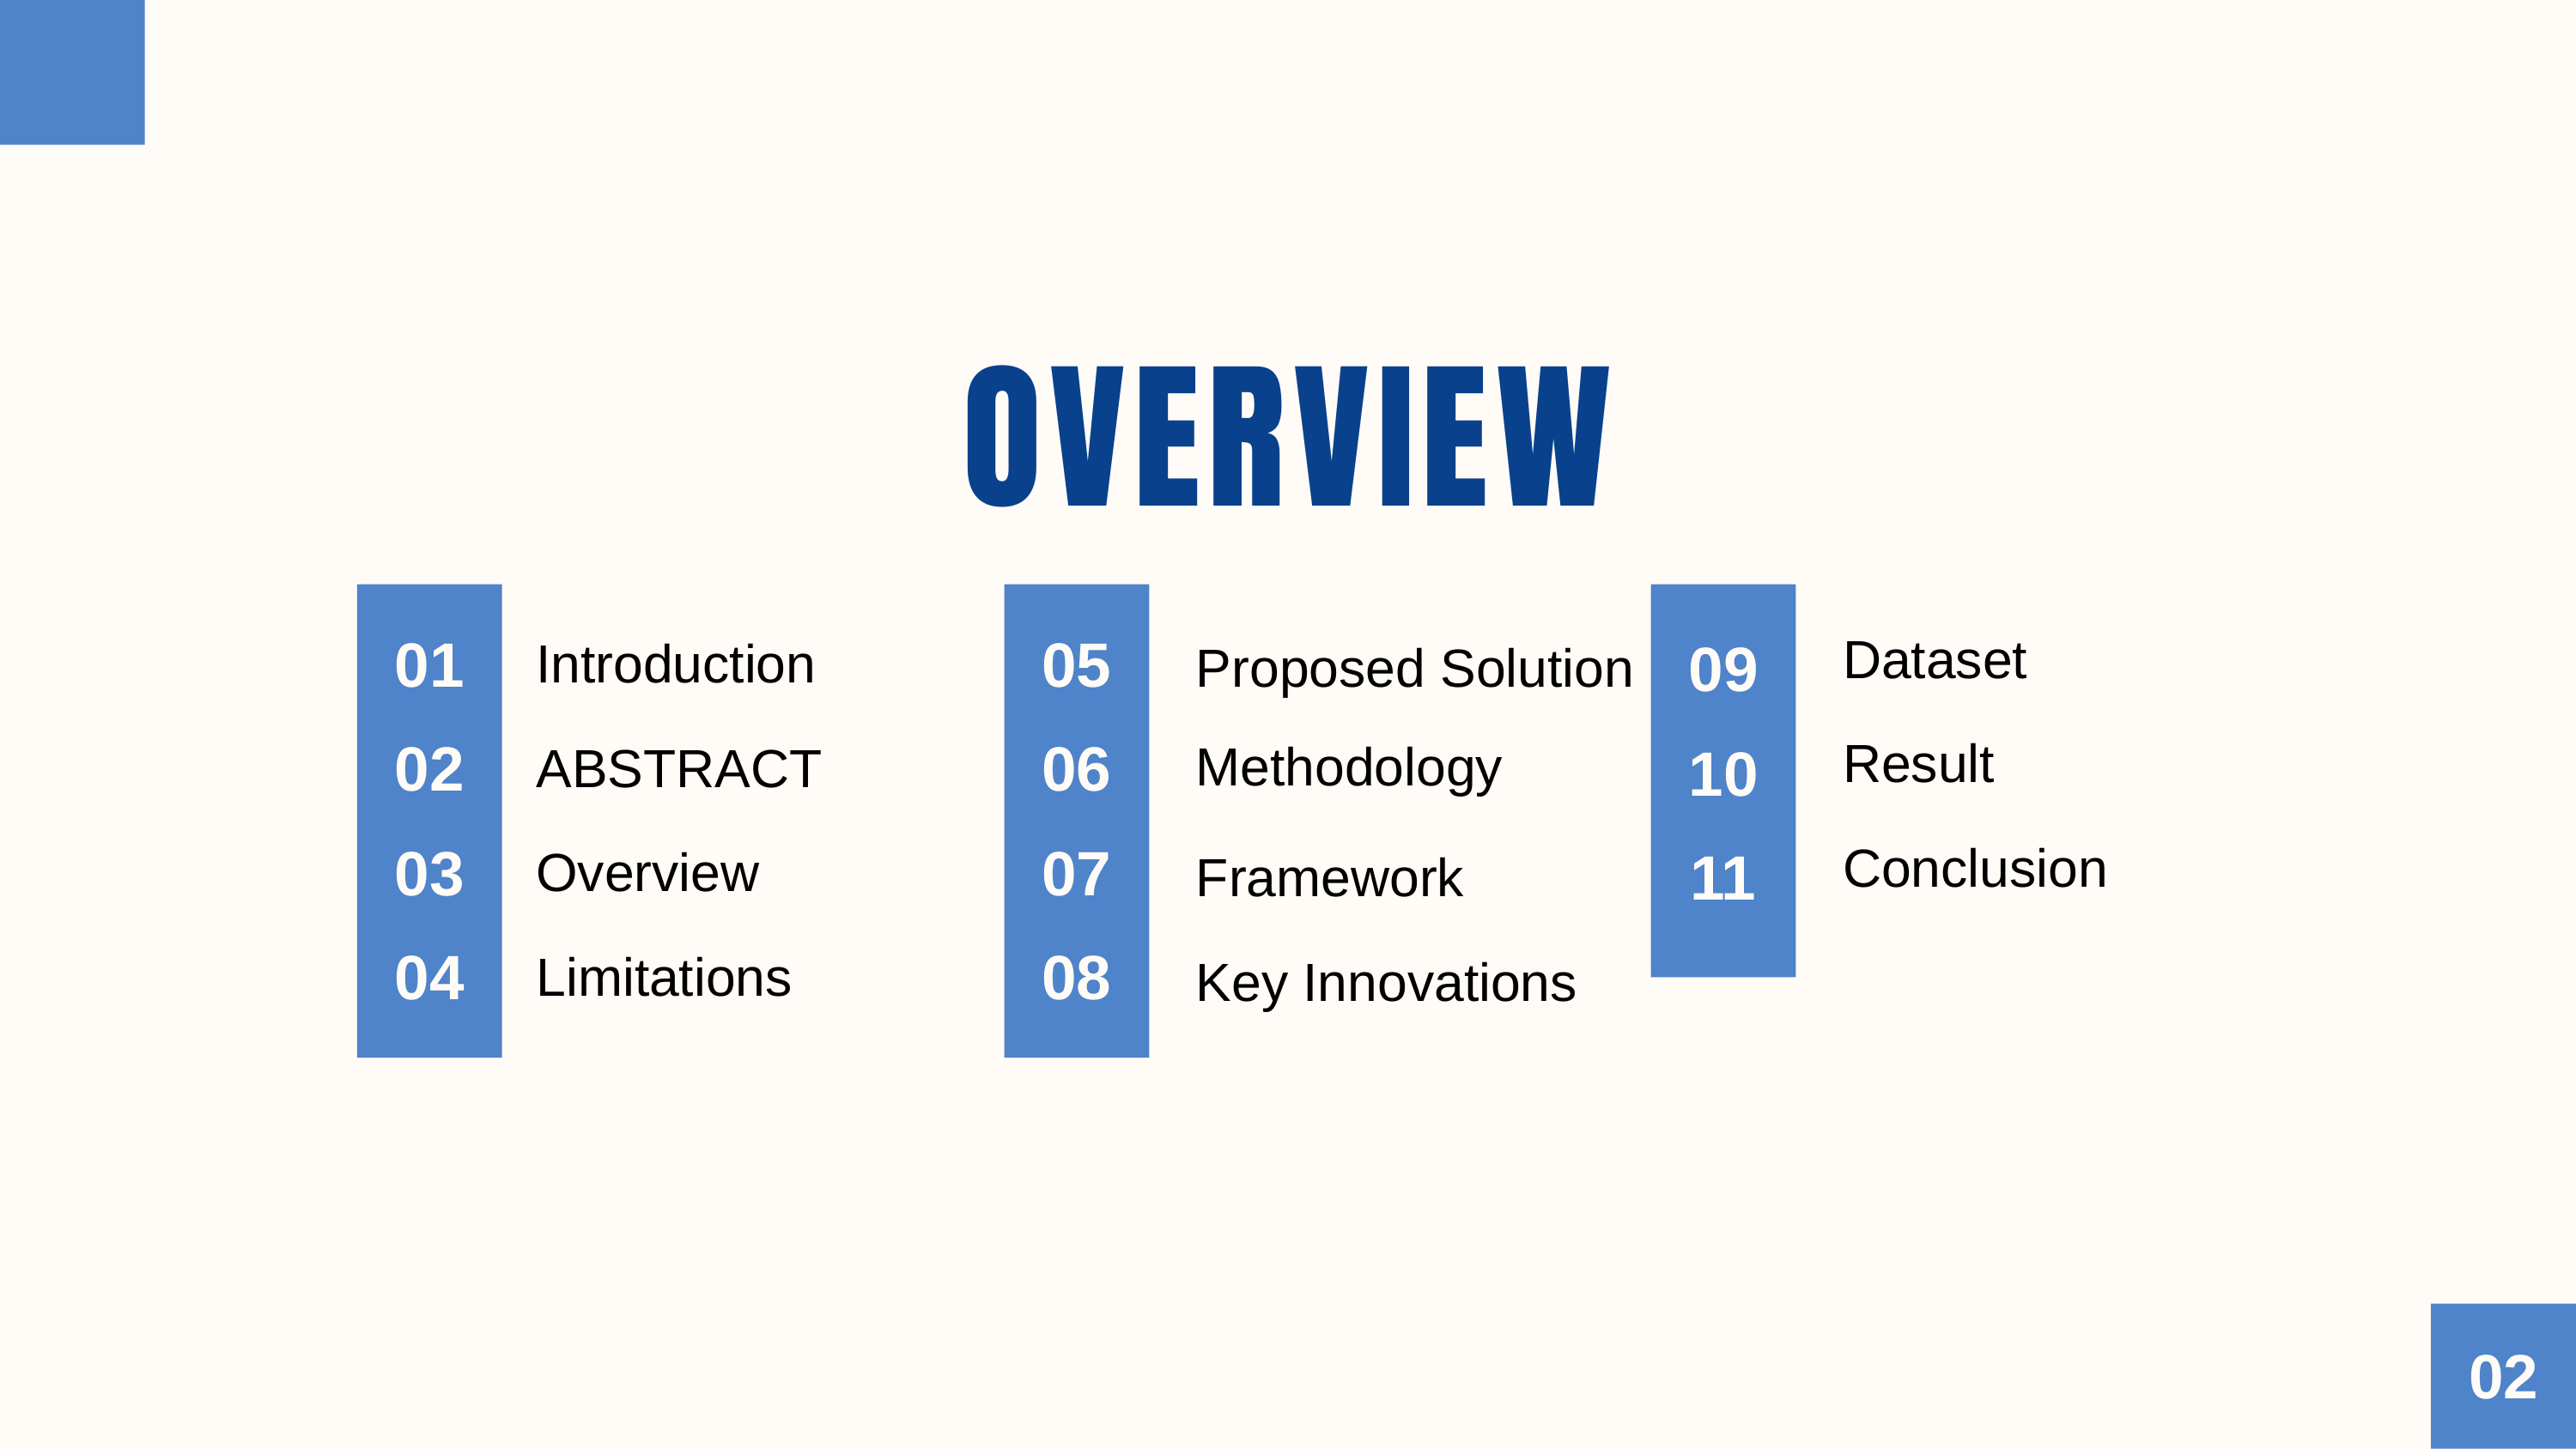

OVERVIEW

Dataset
01
05
Introduction
09
Proposed Solution
Result
02
06
Methodology

ABSTRACT
10
Conclusion
03
07
Overview
11
Framework
04
08
Limitations
Key Innovations

02